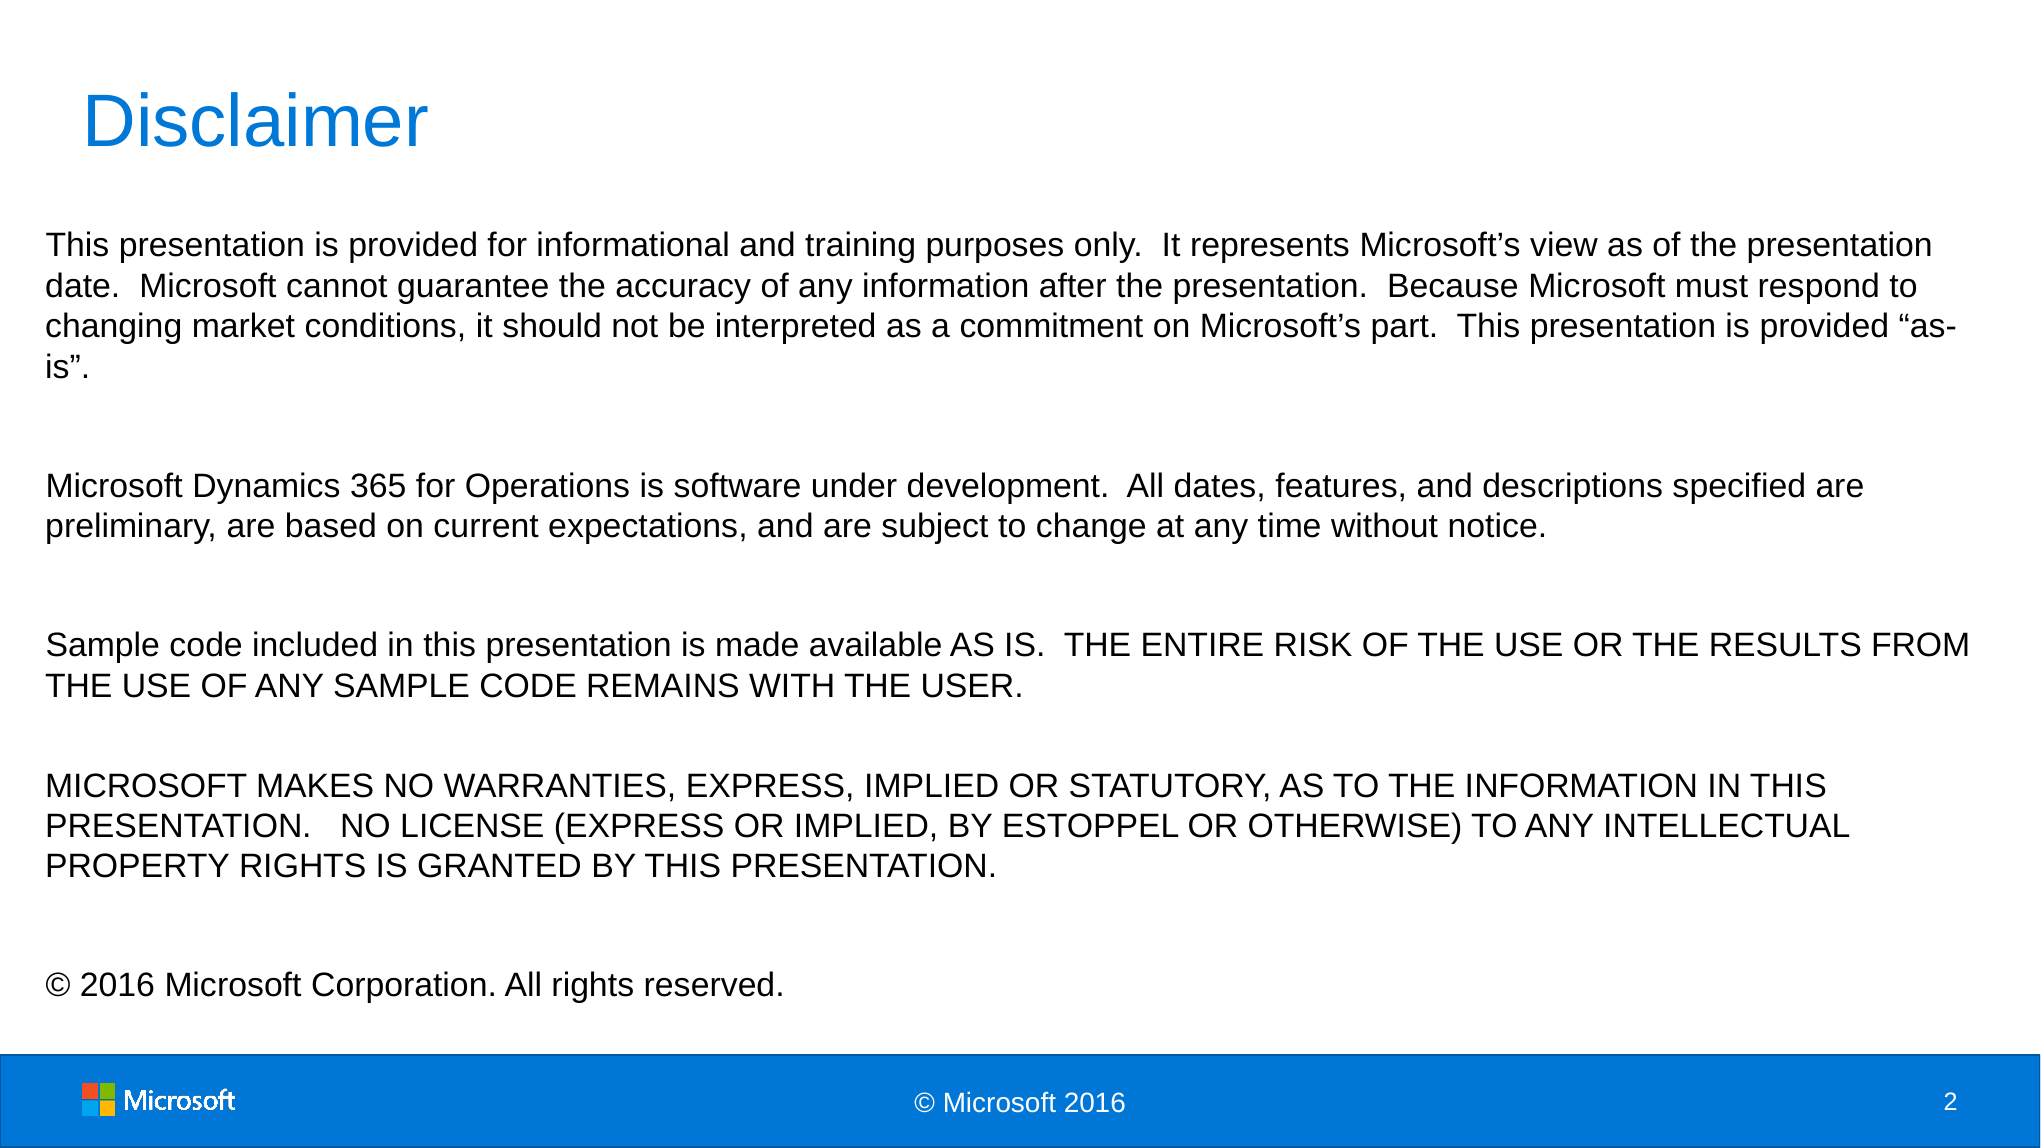

# Disclaimer
This presentation is provided for informational and training purposes only.  It represents Microsoft’s view as of the presentation date.  Microsoft cannot guarantee the accuracy of any information after the presentation.  Because Microsoft must respond to changing market conditions, it should not be interpreted as a commitment on Microsoft’s part.  This presentation is provided “as-is”.

Microsoft Dynamics 365 for Operations is software under development.  All dates, features, and descriptions specified are preliminary, are based on current expectations, and are subject to change at any time without notice.

Sample code included in this presentation is made available AS IS.  THE ENTIRE RISK OF THE USE OR THE RESULTS FROM THE USE OF ANY SAMPLE CODE REMAINS WITH THE USER.
MICROSOFT MAKES NO WARRANTIES, EXPRESS, IMPLIED OR STATUTORY, AS TO THE INFORMATION IN THIS PRESENTATION.   NO LICENSE (EXPRESS OR IMPLIED, BY ESTOPPEL OR OTHERWISE) TO ANY INTELLECTUAL PROPERTY RIGHTS IS GRANTED BY THIS PRESENTATION.

© 2016 Microsoft Corporation. All rights reserved.